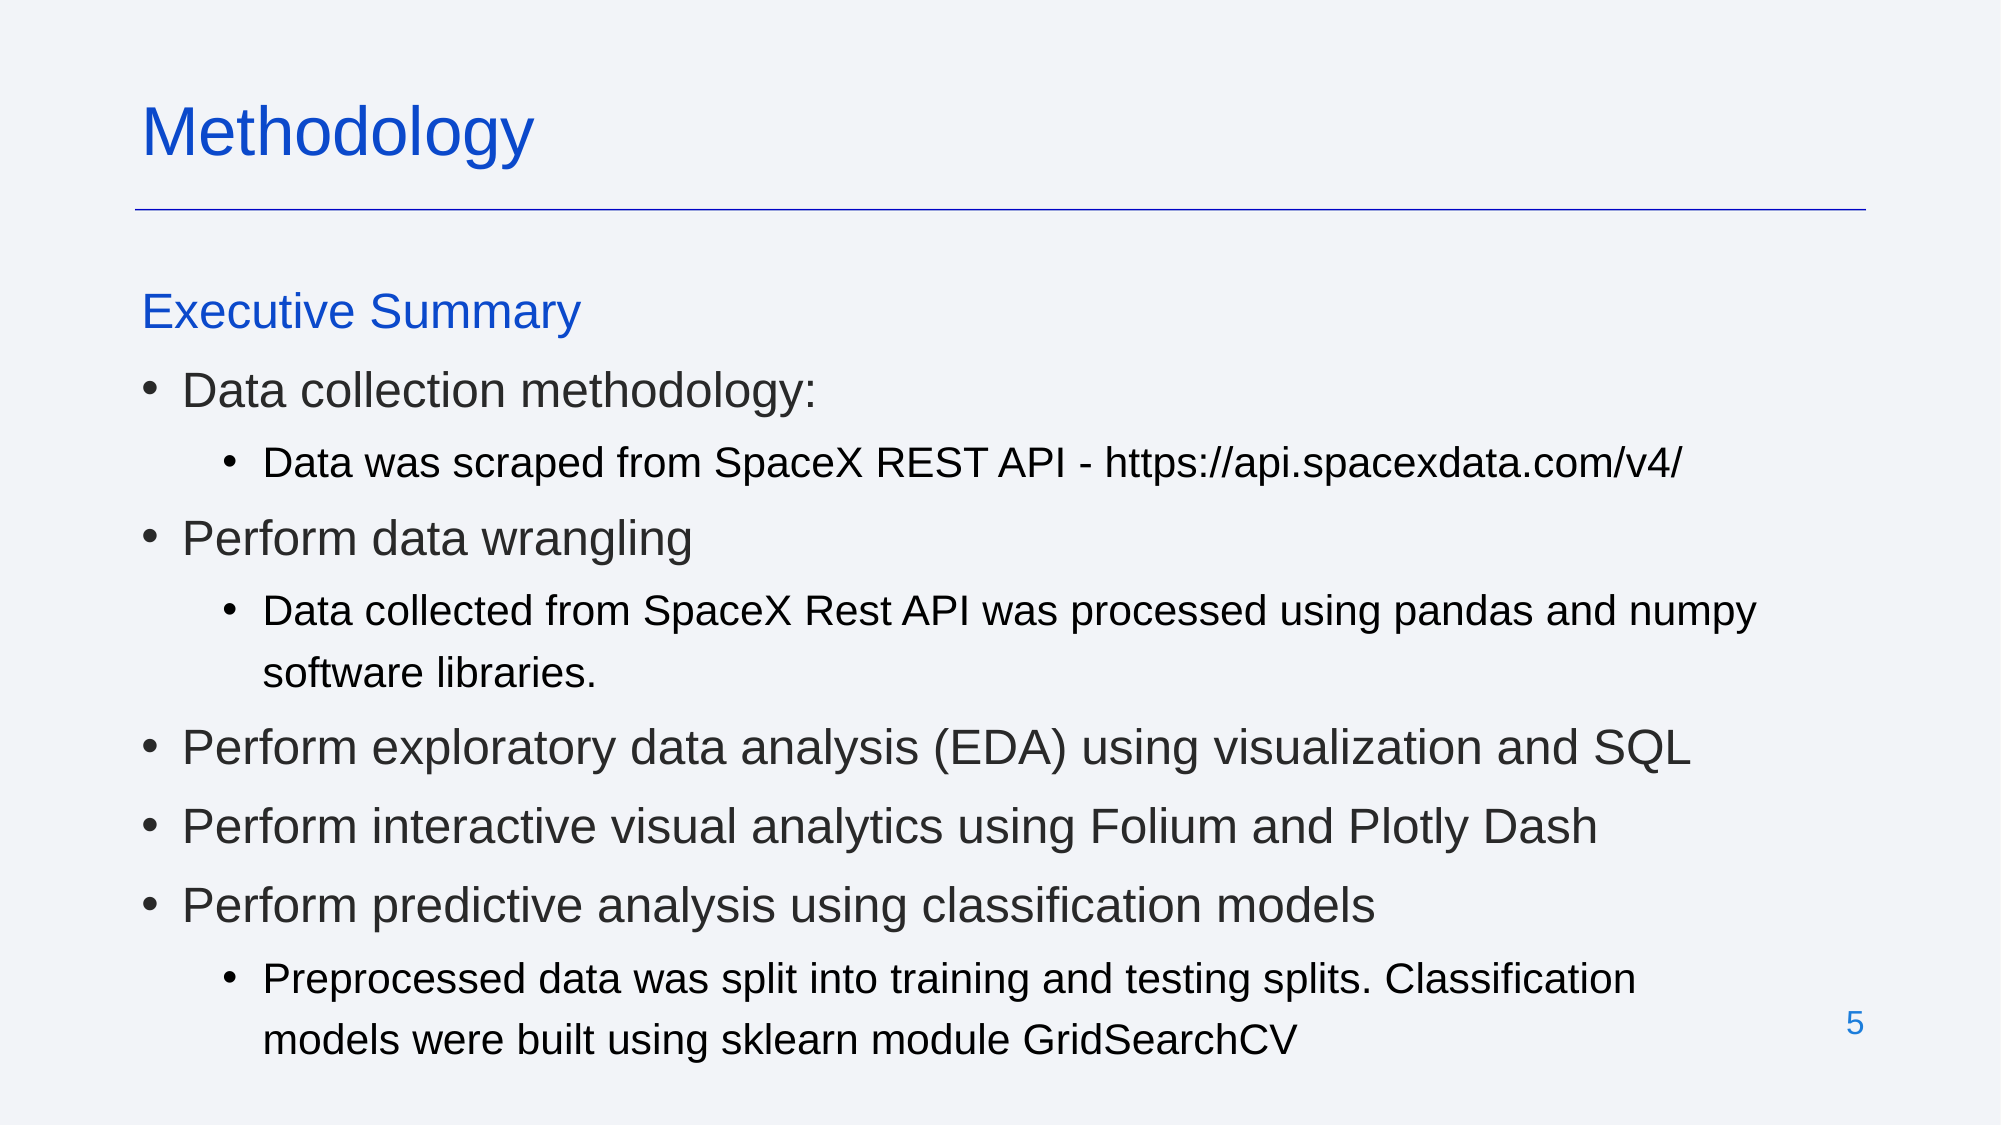

Methodology
Executive Summary
Data collection methodology:
Data was scraped from SpaceX REST API - https://api.spacexdata.com/v4/
Perform data wrangling
Data collected from SpaceX Rest API was processed using pandas and numpy software libraries.
Perform exploratory data analysis (EDA) using visualization and SQL
Perform interactive visual analytics using Folium and Plotly Dash
Perform predictive analysis using classification models
Preprocessed data was split into training and testing splits. Classification models were built using sklearn module GridSearchCV

5